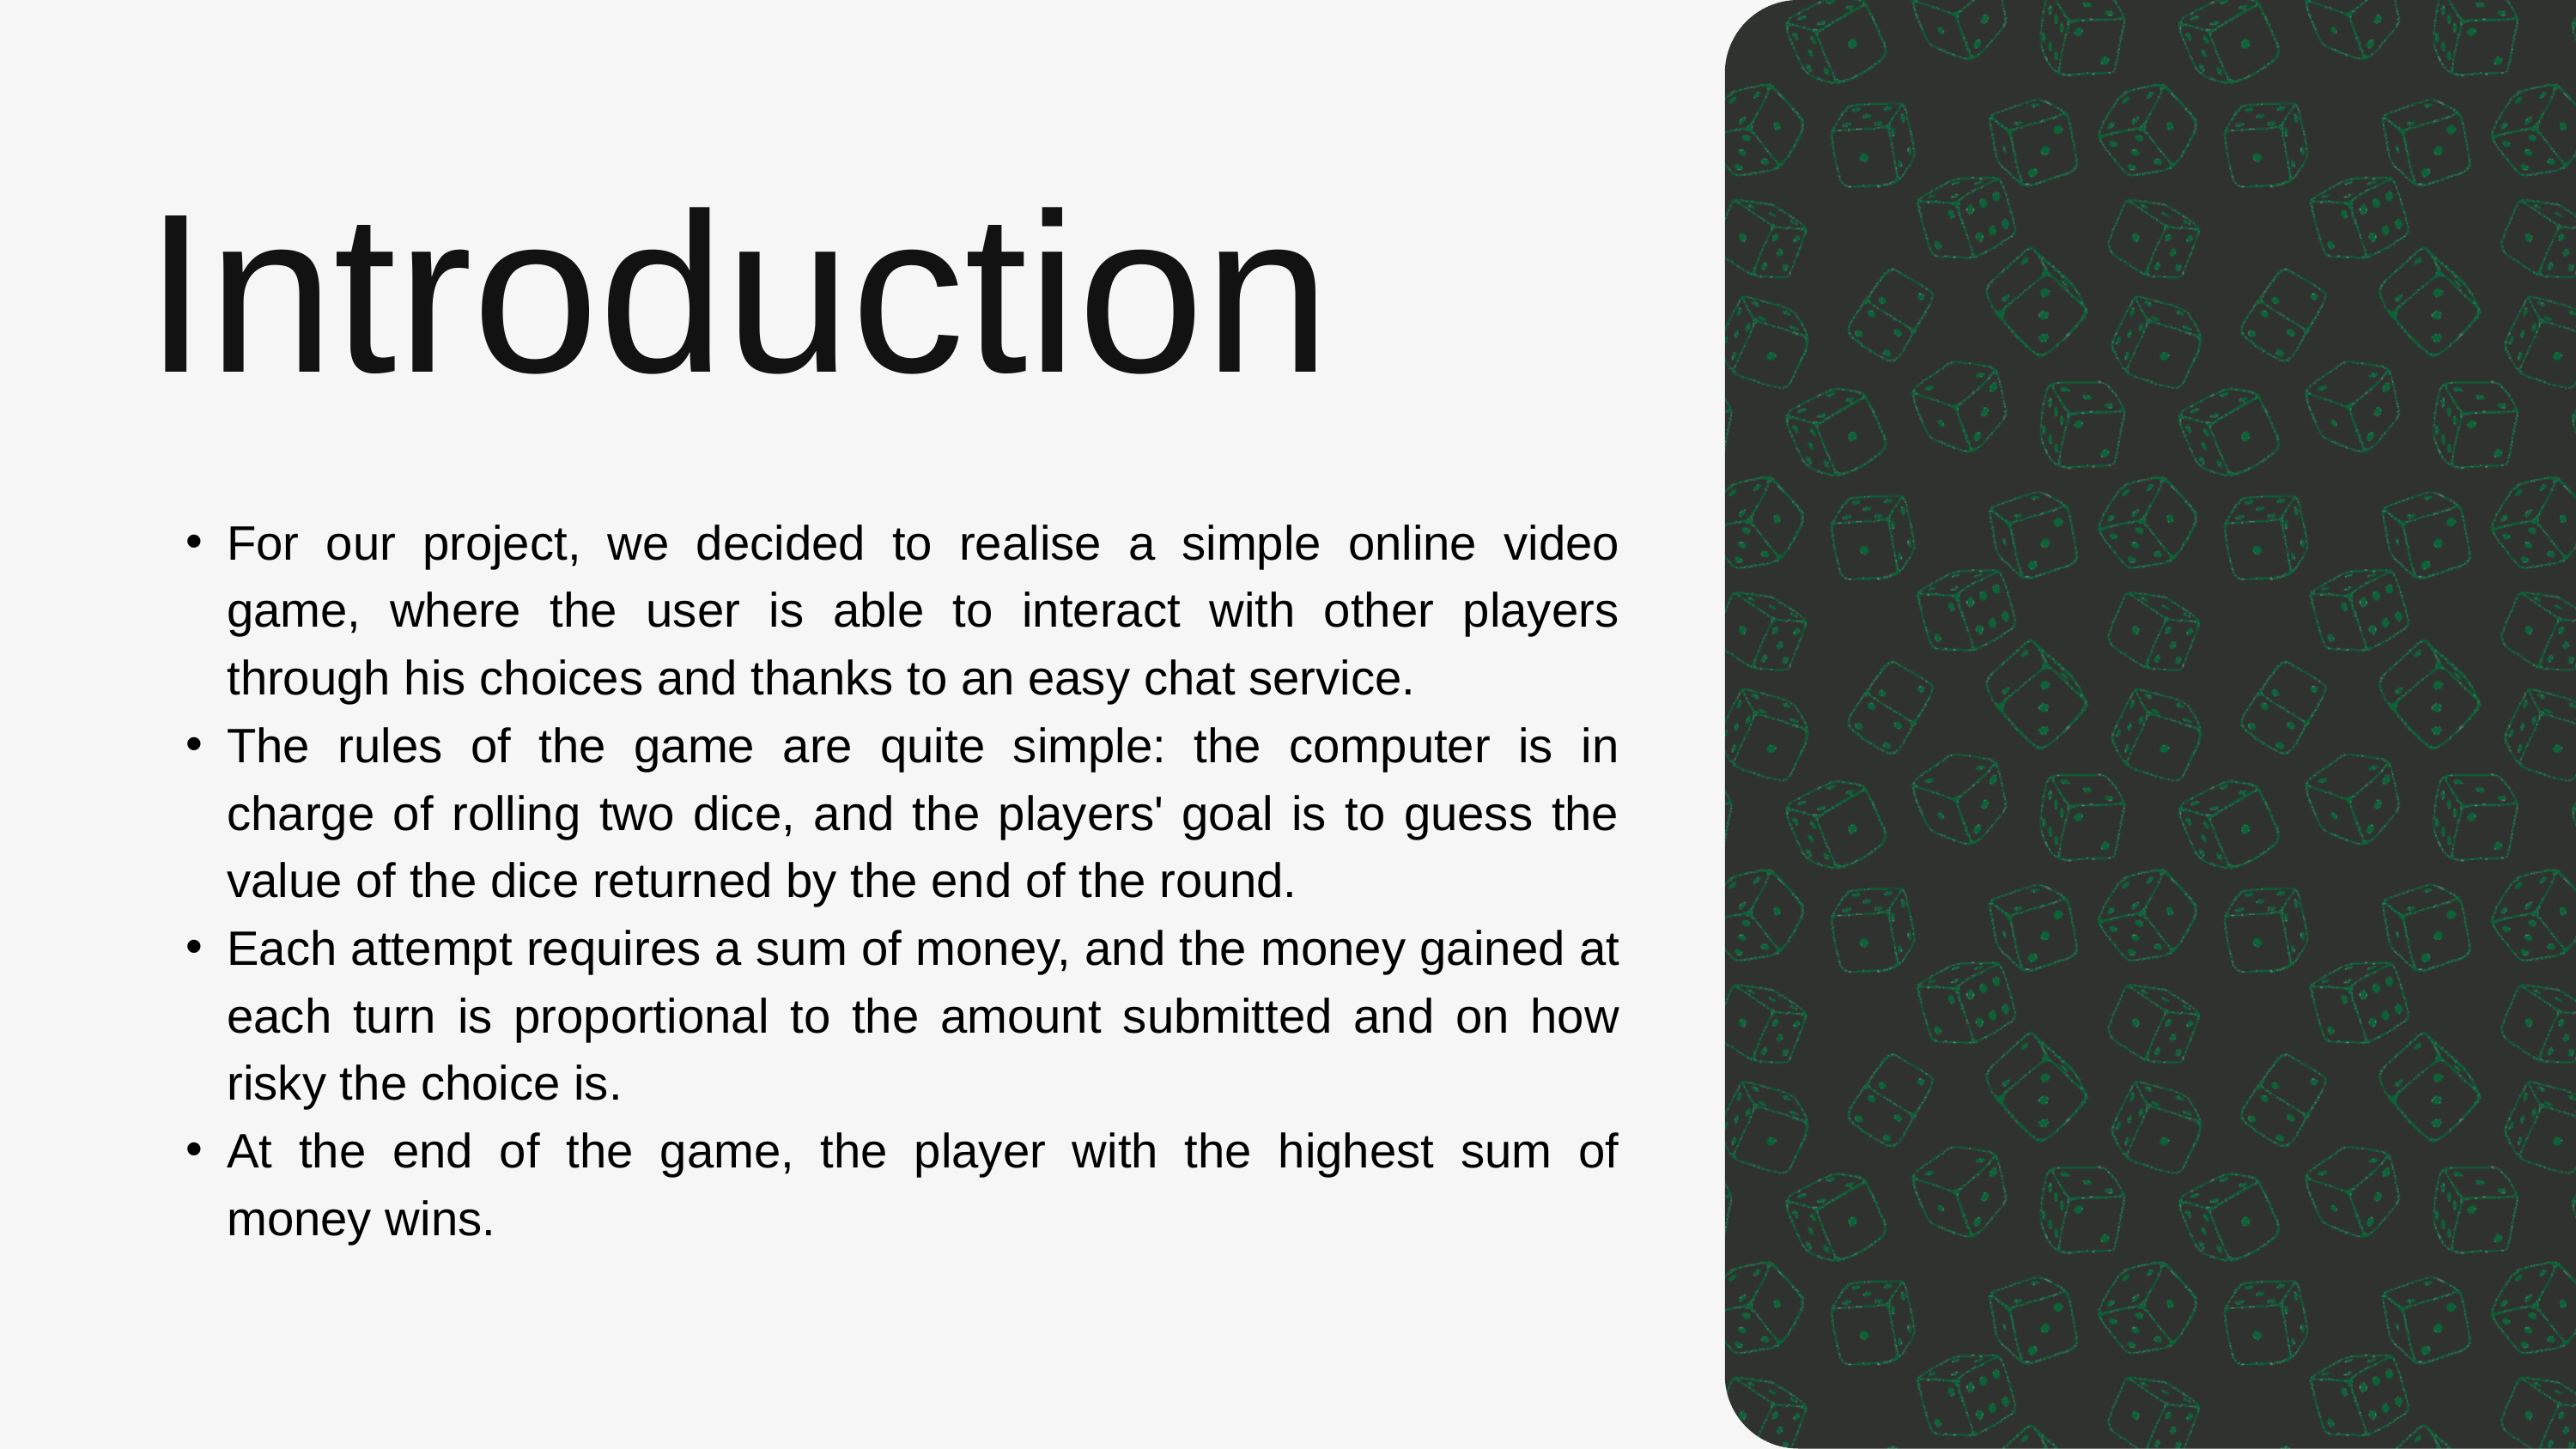

Introduction
For our project, we decided to realise a simple online video game, where the user is able to interact with other players through his choices and thanks to an easy chat service.
The rules of the game are quite simple: the computer is in charge of rolling two dice, and the players' goal is to guess the value of the dice returned by the end of the round.
Each attempt requires a sum of money, and the money gained at each turn is proportional to the amount submitted and on how risky the choice is.
At the end of the game, the player with the highest sum of money wins.